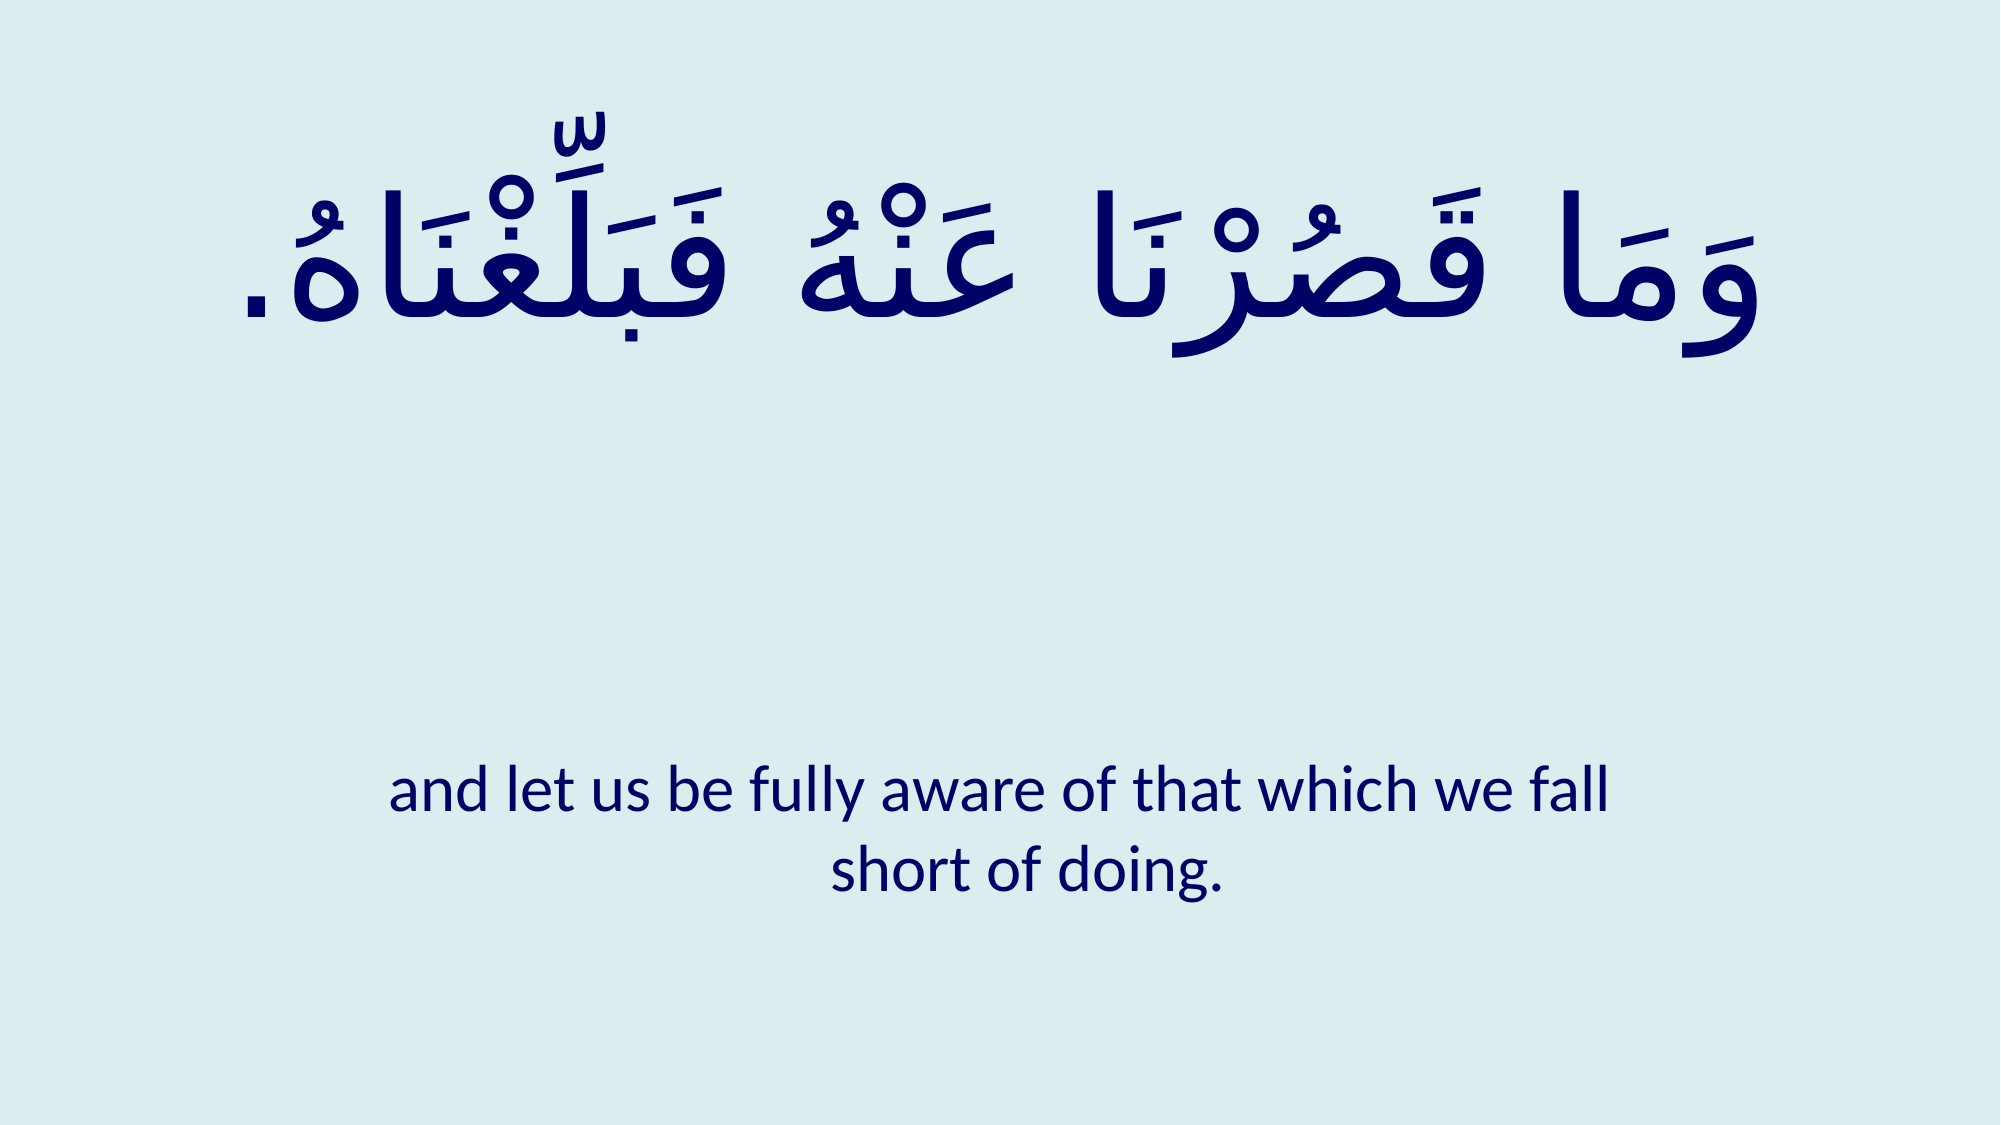

# وَمَا قَصُرْنَا عَنْهُ فَبَلِّغْنَاهُ.
and let us be fully aware of that which we fall short of doing.